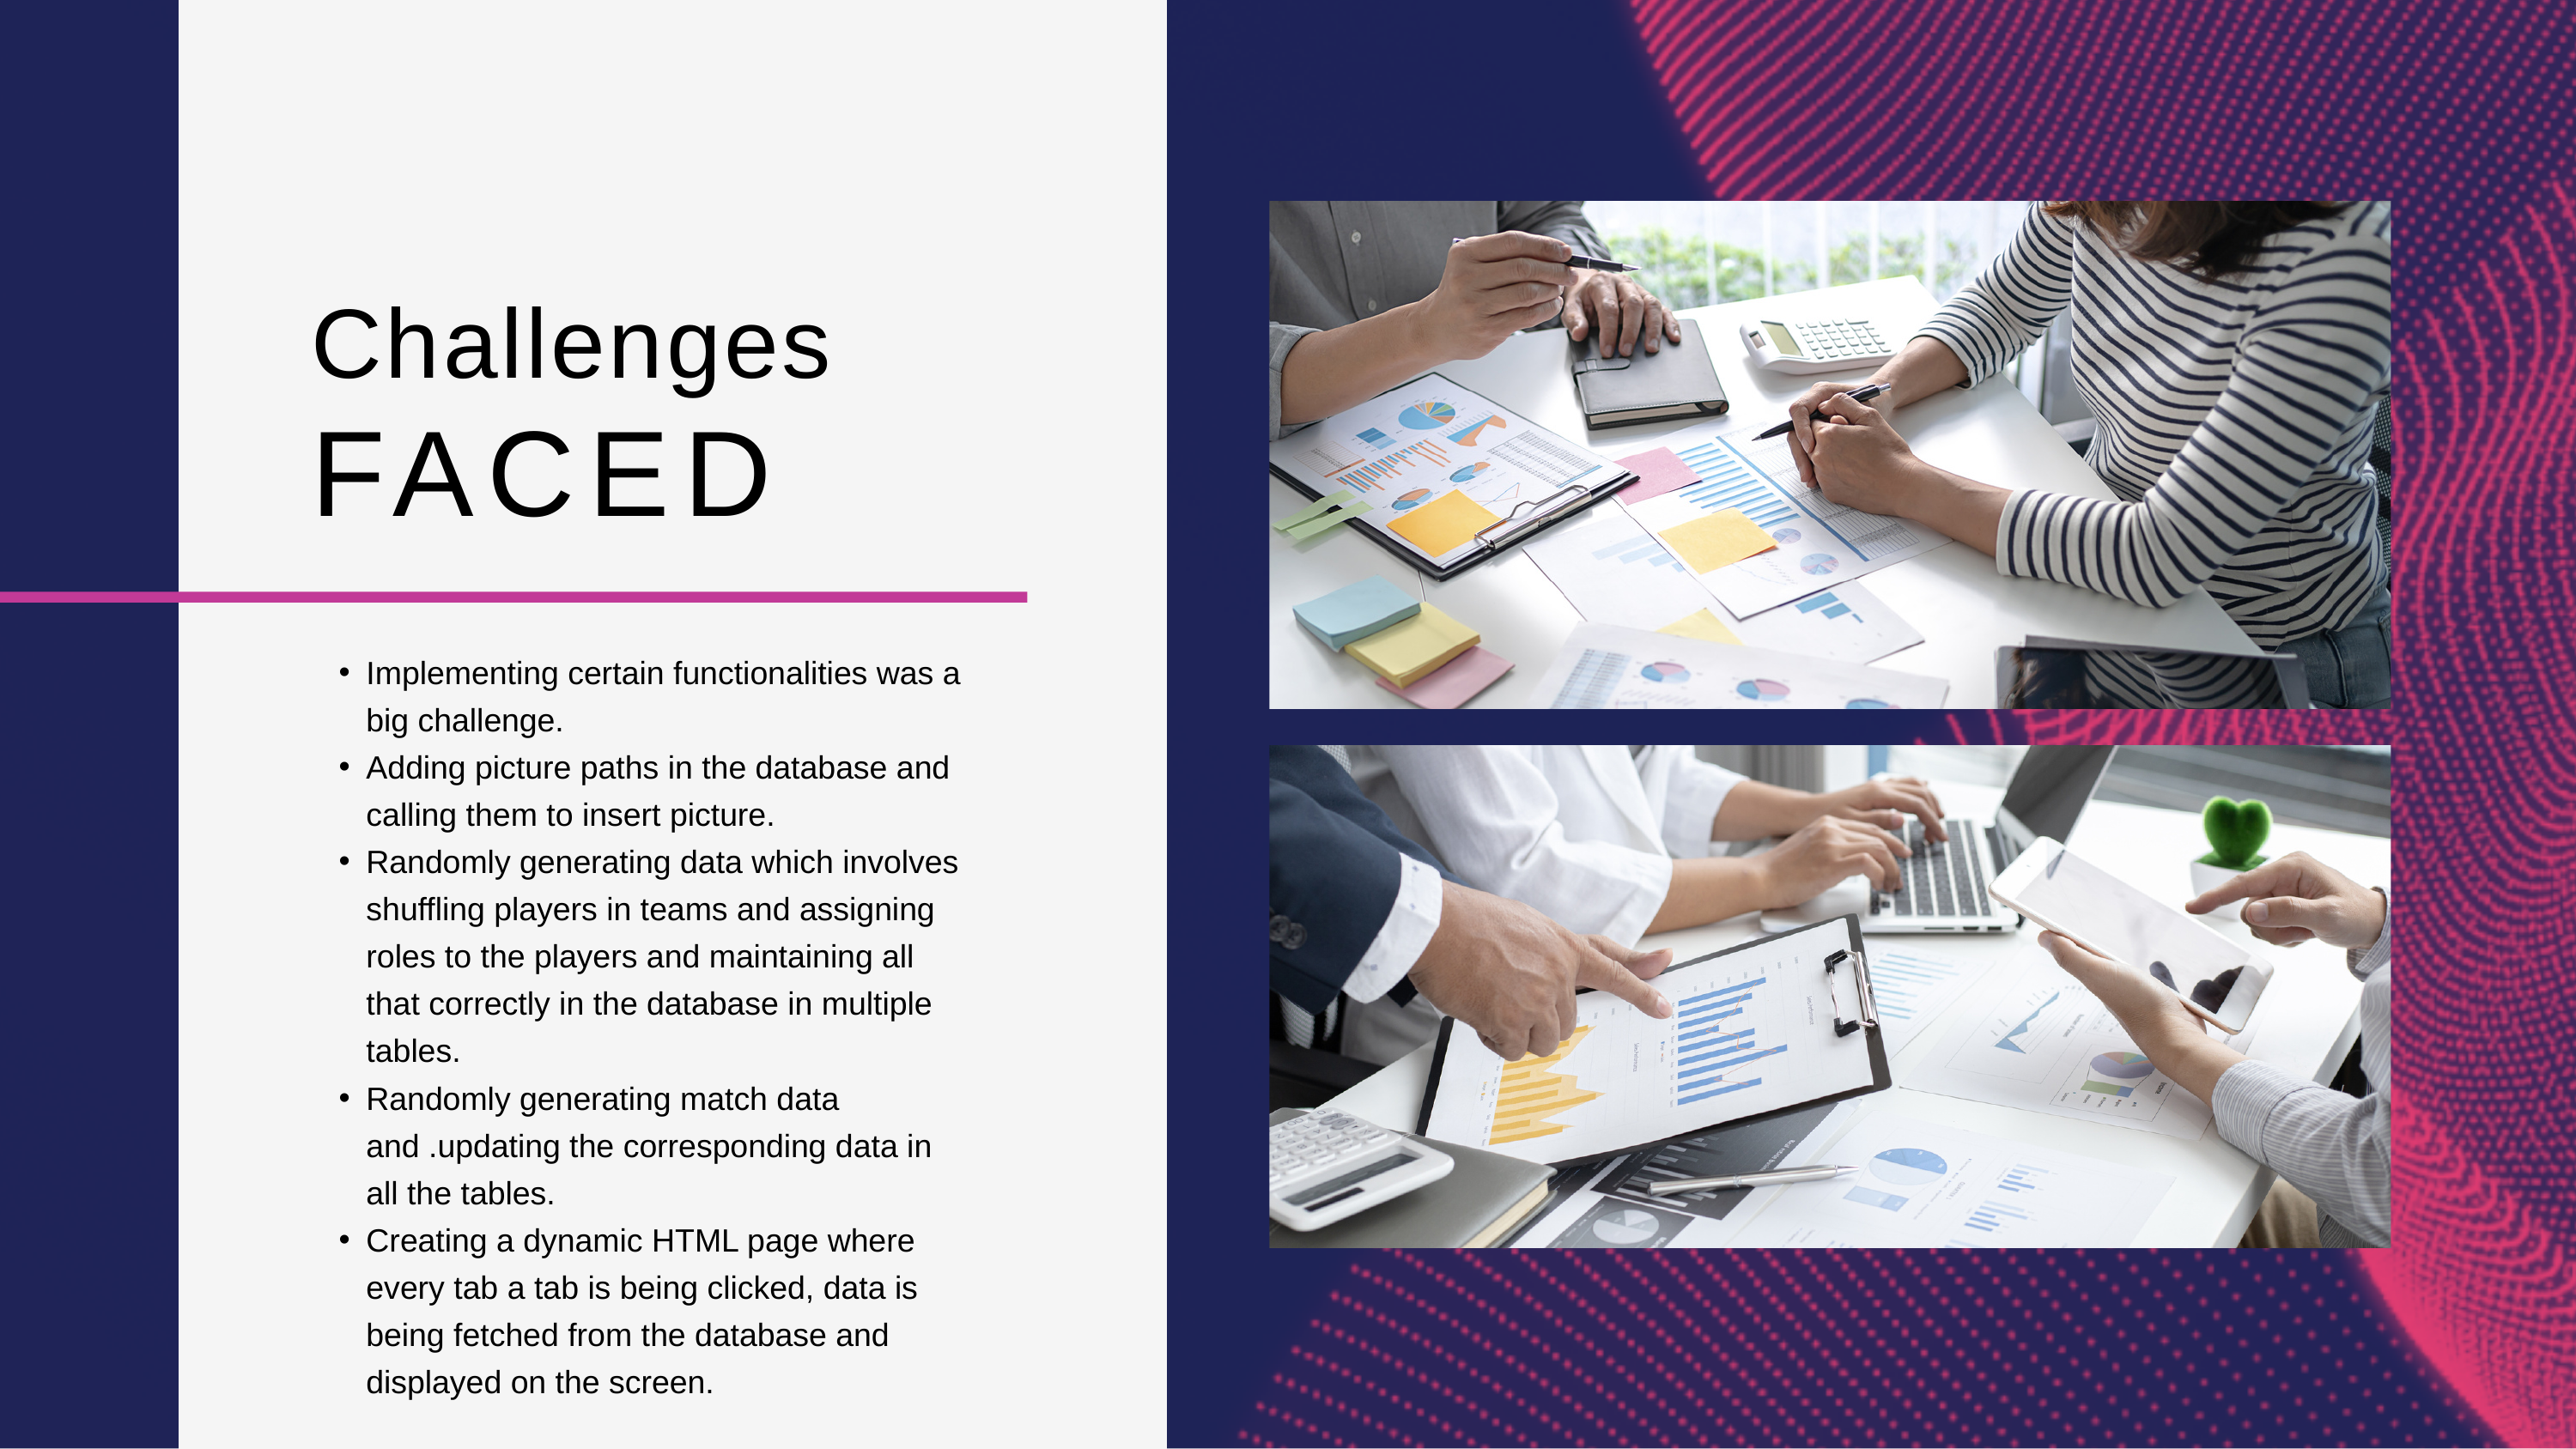

Challenges
FACED

Implementing certain functionalities was a big challenge.
Adding picture paths in the database and calling them to insert picture.
Randomly generating data which involves shuffling players in teams and assigning roles to the players and maintaining all that correctly in the database in multiple tables.
Randomly generating match data and .updating the corresponding data in all the tables.
Creating a dynamic HTML page where every tab a tab is being clicked, data is being fetched from the database and displayed on the screen.